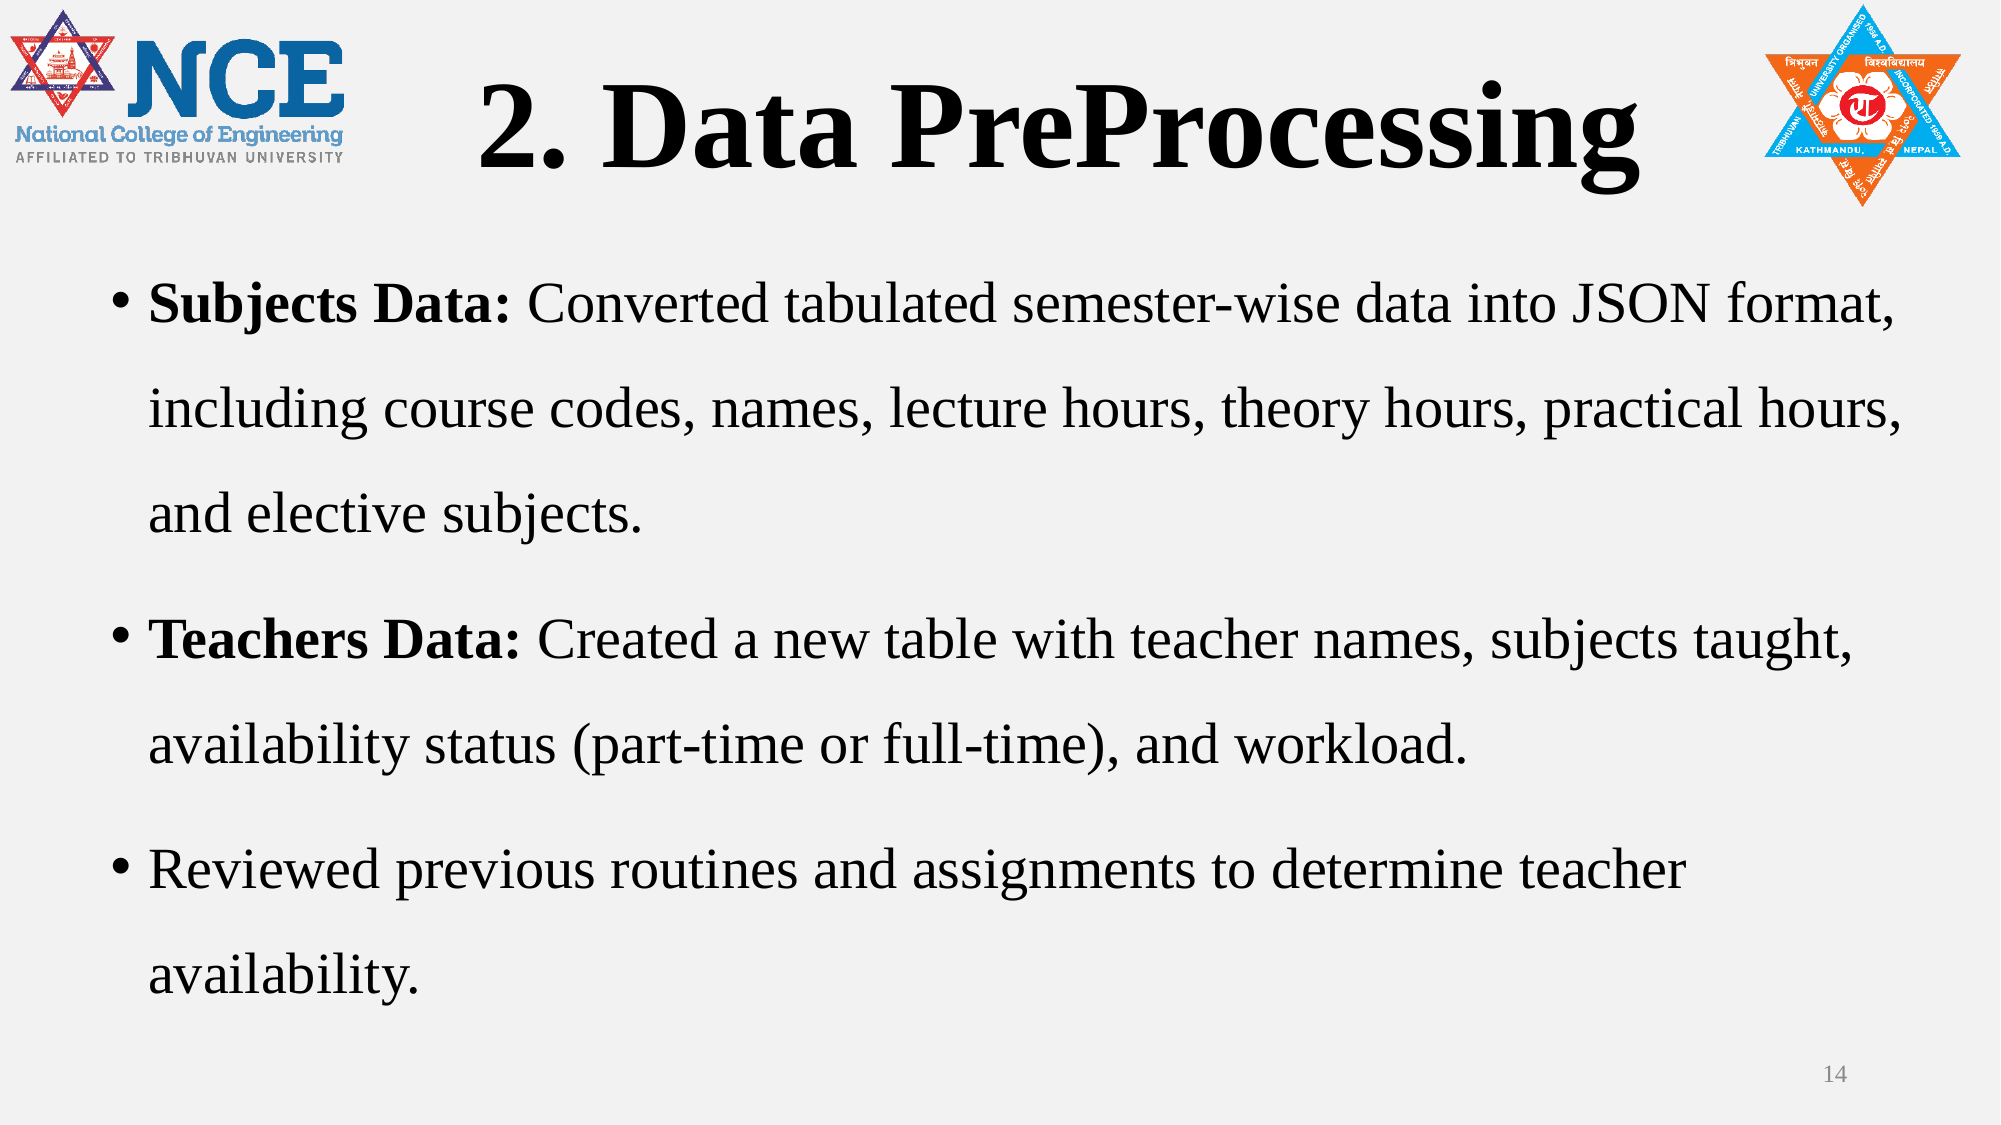

# 2. Data PreProcessing
Subjects Data: Converted tabulated semester-wise data into JSON format, including course codes, names, lecture hours, theory hours, practical hours, and elective subjects.
Teachers Data: Created a new table with teacher names, subjects taught, availability status (part-time or full-time), and workload.
Reviewed previous routines and assignments to determine teacher availability.
14